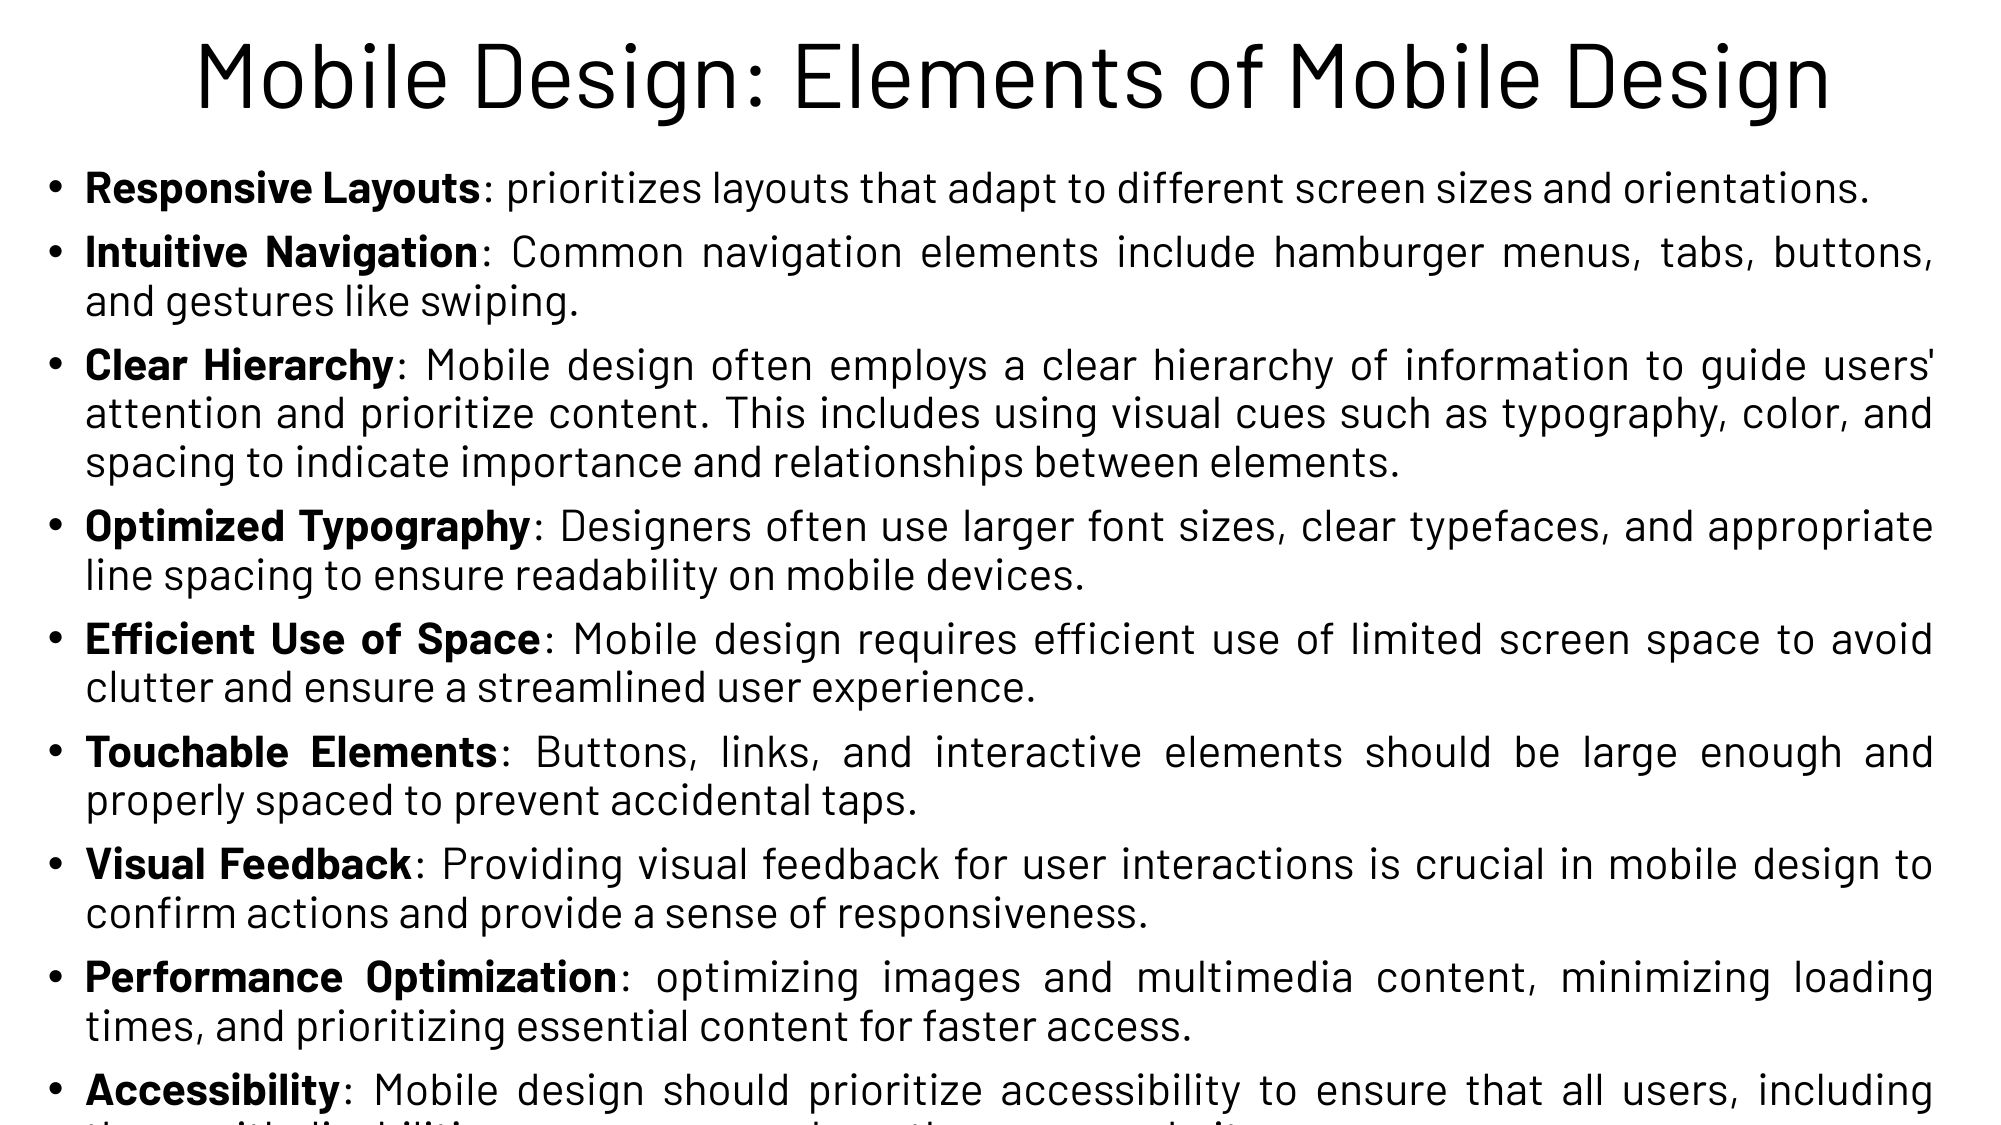

# Mobile Design: Elements of Mobile Design
Responsive Layouts: prioritizes layouts that adapt to different screen sizes and orientations.
Intuitive Navigation: Common navigation elements include hamburger menus, tabs, buttons, and gestures like swiping.
Clear Hierarchy: Mobile design often employs a clear hierarchy of information to guide users' attention and prioritize content. This includes using visual cues such as typography, color, and spacing to indicate importance and relationships between elements.
Optimized Typography: Designers often use larger font sizes, clear typefaces, and appropriate line spacing to ensure readability on mobile devices.
Efficient Use of Space: Mobile design requires efficient use of limited screen space to avoid clutter and ensure a streamlined user experience.
Touchable Elements: Buttons, links, and interactive elements should be large enough and properly spaced to prevent accidental taps.
Visual Feedback: Providing visual feedback for user interactions is crucial in mobile design to confirm actions and provide a sense of responsiveness.
Performance Optimization: optimizing images and multimedia content, minimizing loading times, and prioritizing essential content for faster access.
Accessibility: Mobile design should prioritize accessibility to ensure that all users, including those with disabilities, can access and use the app or website.